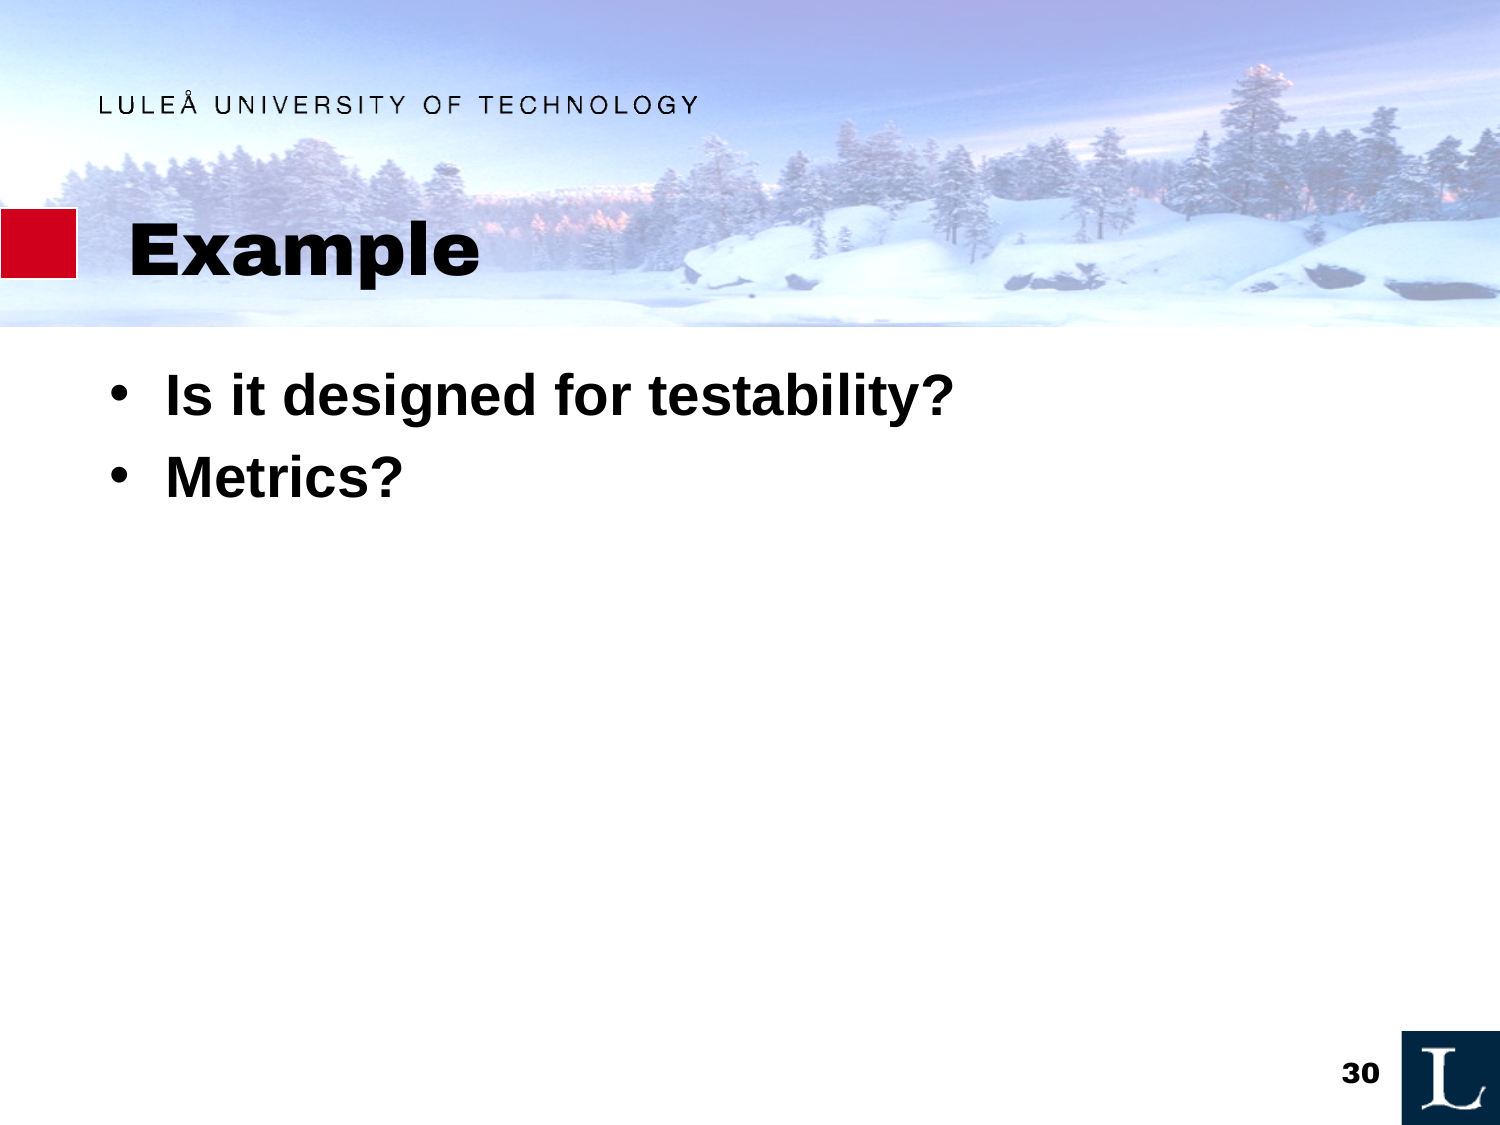

# Example
Is it designed for testability?
Metrics?
30